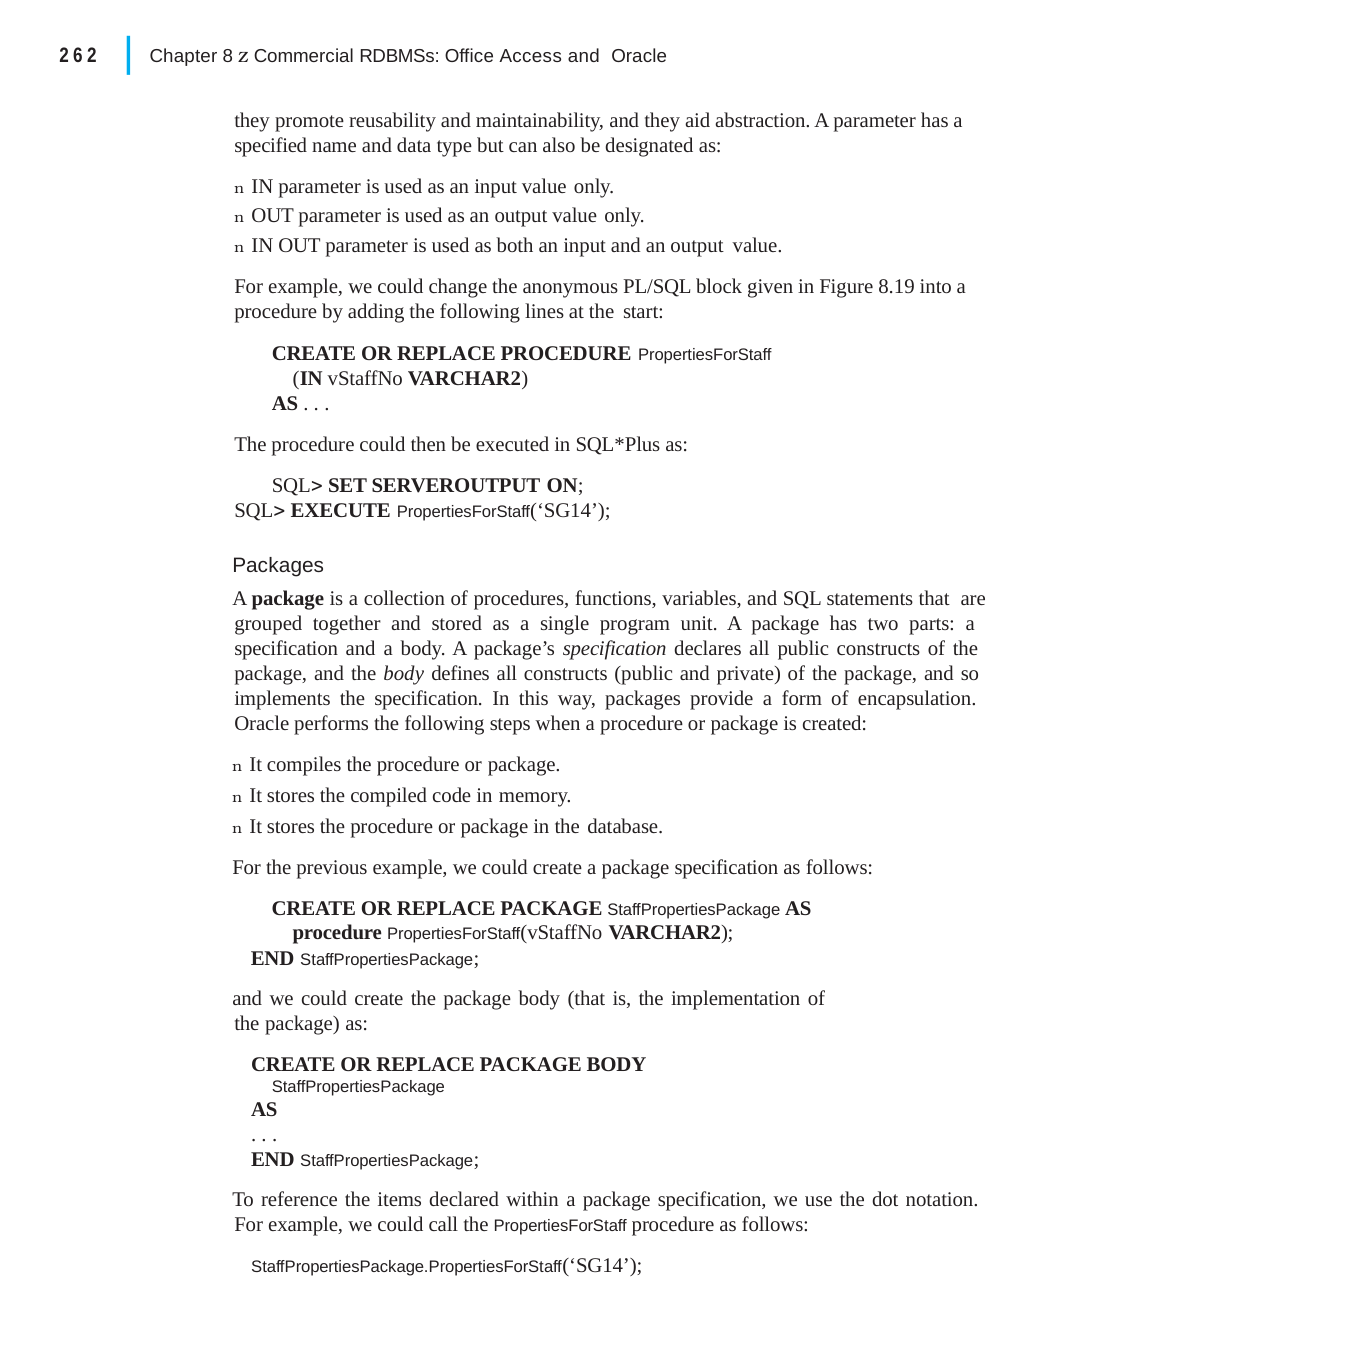

|
262
Chapter 8 z Commercial RDBMSs: Office Access and Oracle
they promote reusability and maintainability, and they aid abstraction. A parameter has a  specified name and data type but can also be designated as:
n IN parameter is used as an input value only.
n OUT parameter is used as an output value only.
n IN OUT parameter is used as both an input and an output value.
For example, we could change the anonymous PL/SQL block given in Figure 8.19 into a  procedure by adding the following lines at the start:
CREATE OR REPLACE PROCEDURE PropertiesForStaff
(IN vStaffNo VARCHAR2)  AS . . .
The procedure could then be executed in SQL*Plus as:  SQL> SET SERVEROUTPUT ON;
SQL> EXECUTE PropertiesForStaff(‘SG14’);

Packages
A package is a collection of procedures, functions, variables, and SQL statements that  are grouped together and stored as a single program unit. A package has two parts: a  specification and a body. A package’s specification declares all public constructs of the  package, and the body defines all constructs (public and private) of the package, and so  implements the specification. In this way, packages provide a form of encapsulation.  Oracle performs the following steps when a procedure or package is created:
n It compiles the procedure or package.
n It stores the compiled code in memory.
n It stores the procedure or package in the database.
For the previous example, we could create a package specification as follows:
CREATE OR REPLACE PACKAGE StaffPropertiesPackage AS  procedure PropertiesForStaff(vStaffNo VARCHAR2);
END StaffPropertiesPackage;
and we could create the package body (that is, the implementation of the package) as:
CREATE OR REPLACE PACKAGE BODY StaffPropertiesPackage
AS
. . .
END StaffPropertiesPackage;
To reference the items declared within a package specification, we use the dot notation.  For example, we could call the PropertiesForStaff procedure as follows:
StaffPropertiesPackage.PropertiesForStaff(‘SG14’);